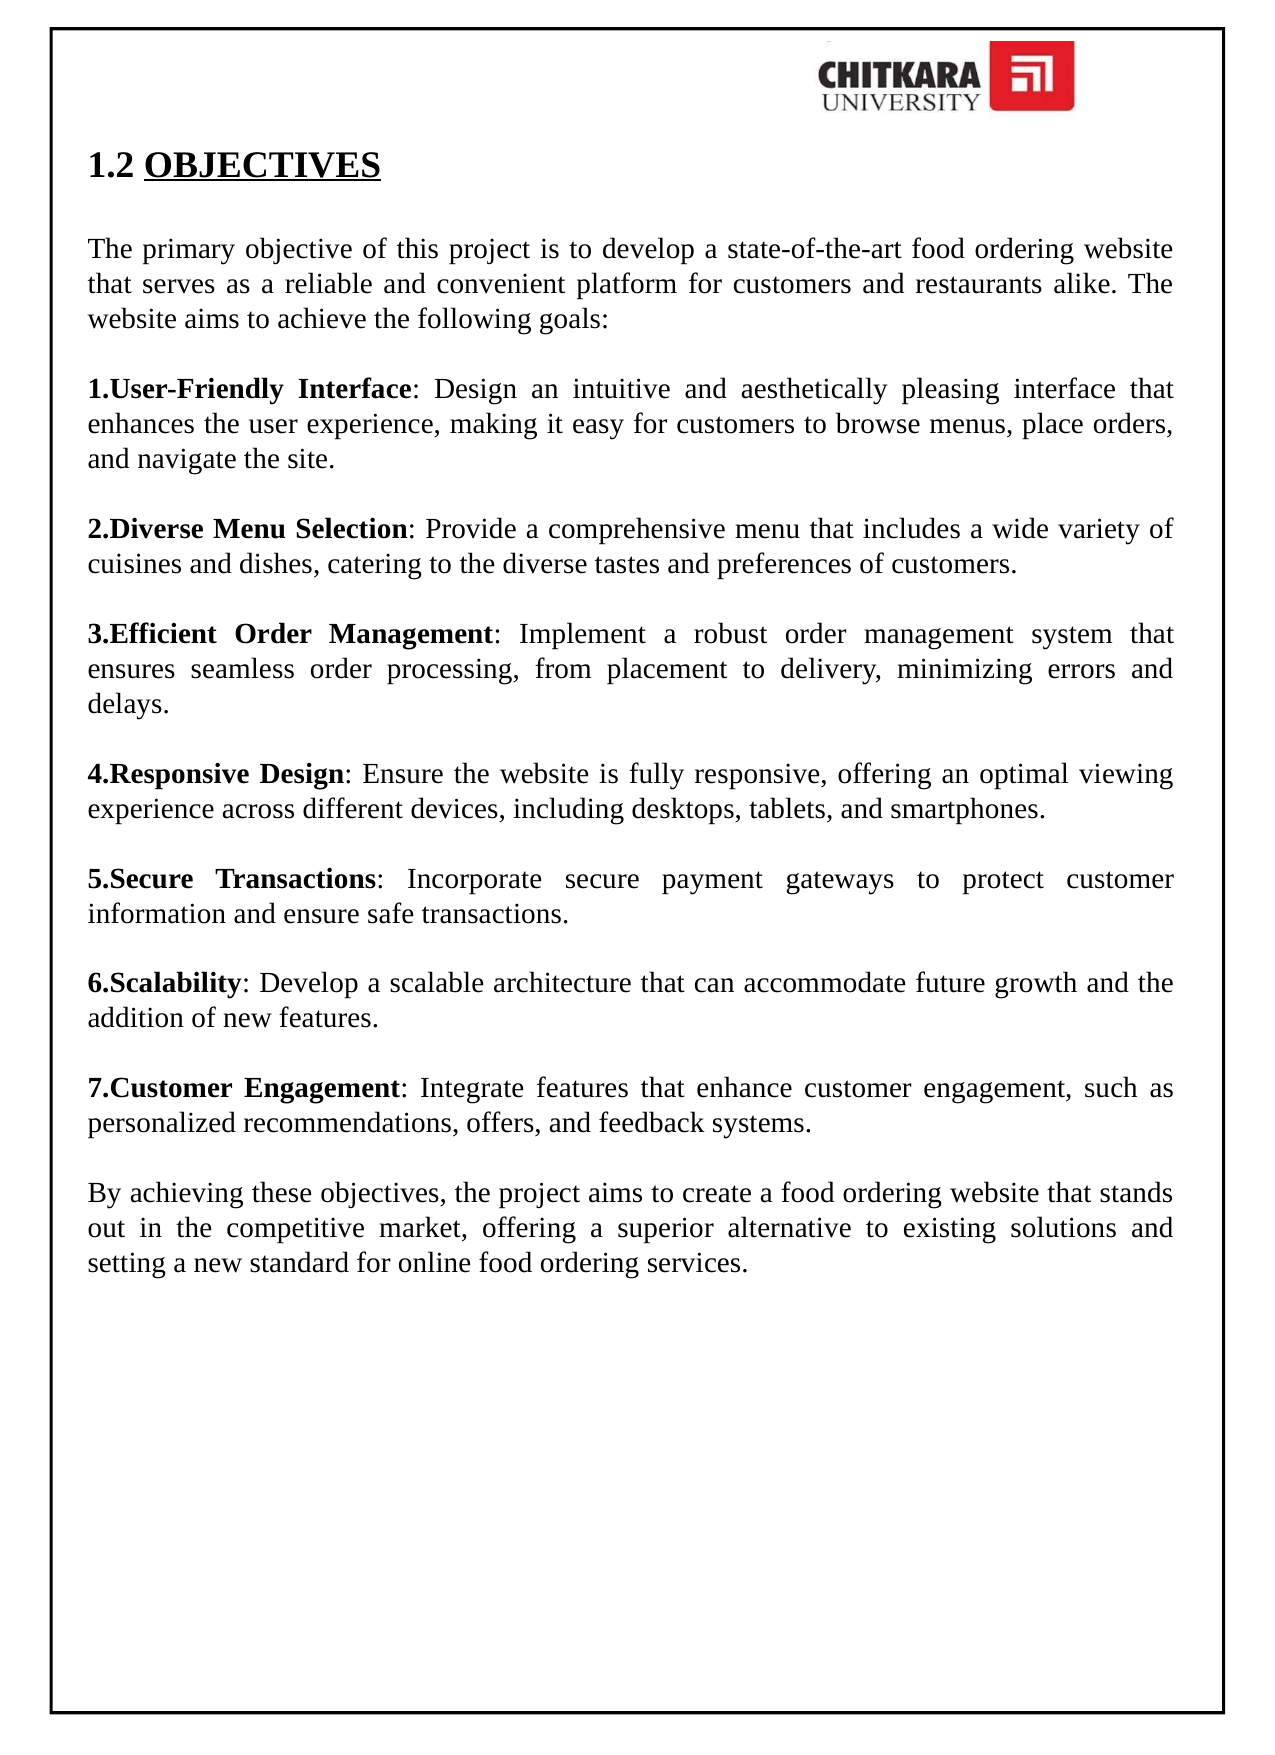

1.2 OBJECTIVES

The primary objective of this project is to develop a state-of-the-art food ordering website that serves as a reliable and convenient platform for customers and restaurants alike. The website aims to achieve the following goals:

User-Friendly Interface: Design an intuitive and aesthetically pleasing interface that enhances the user experience, making it easy for customers to browse menus, place orders, and navigate the site.

Diverse Menu Selection: Provide a comprehensive menu that includes a wide variety of cuisines and dishes, catering to the diverse tastes and preferences of customers.

Efficient Order Management: Implement a robust order management system that ensures seamless order processing, from placement to delivery, minimizing errors and delays.

Responsive Design: Ensure the website is fully responsive, offering an optimal viewing experience across different devices, including desktops, tablets, and smartphones.

Secure Transactions: Incorporate secure payment gateways to protect customer information and ensure safe transactions.

Scalability: Develop a scalable architecture that can accommodate future growth and the addition of new features.

Customer Engagement: Integrate features that enhance customer engagement, such as personalized recommendations, offers, and feedback systems.

By achieving these objectives, the project aims to create a food ordering website that stands out in the competitive market, offering a superior alternative to existing solutions and setting a new standard for online food ordering services.